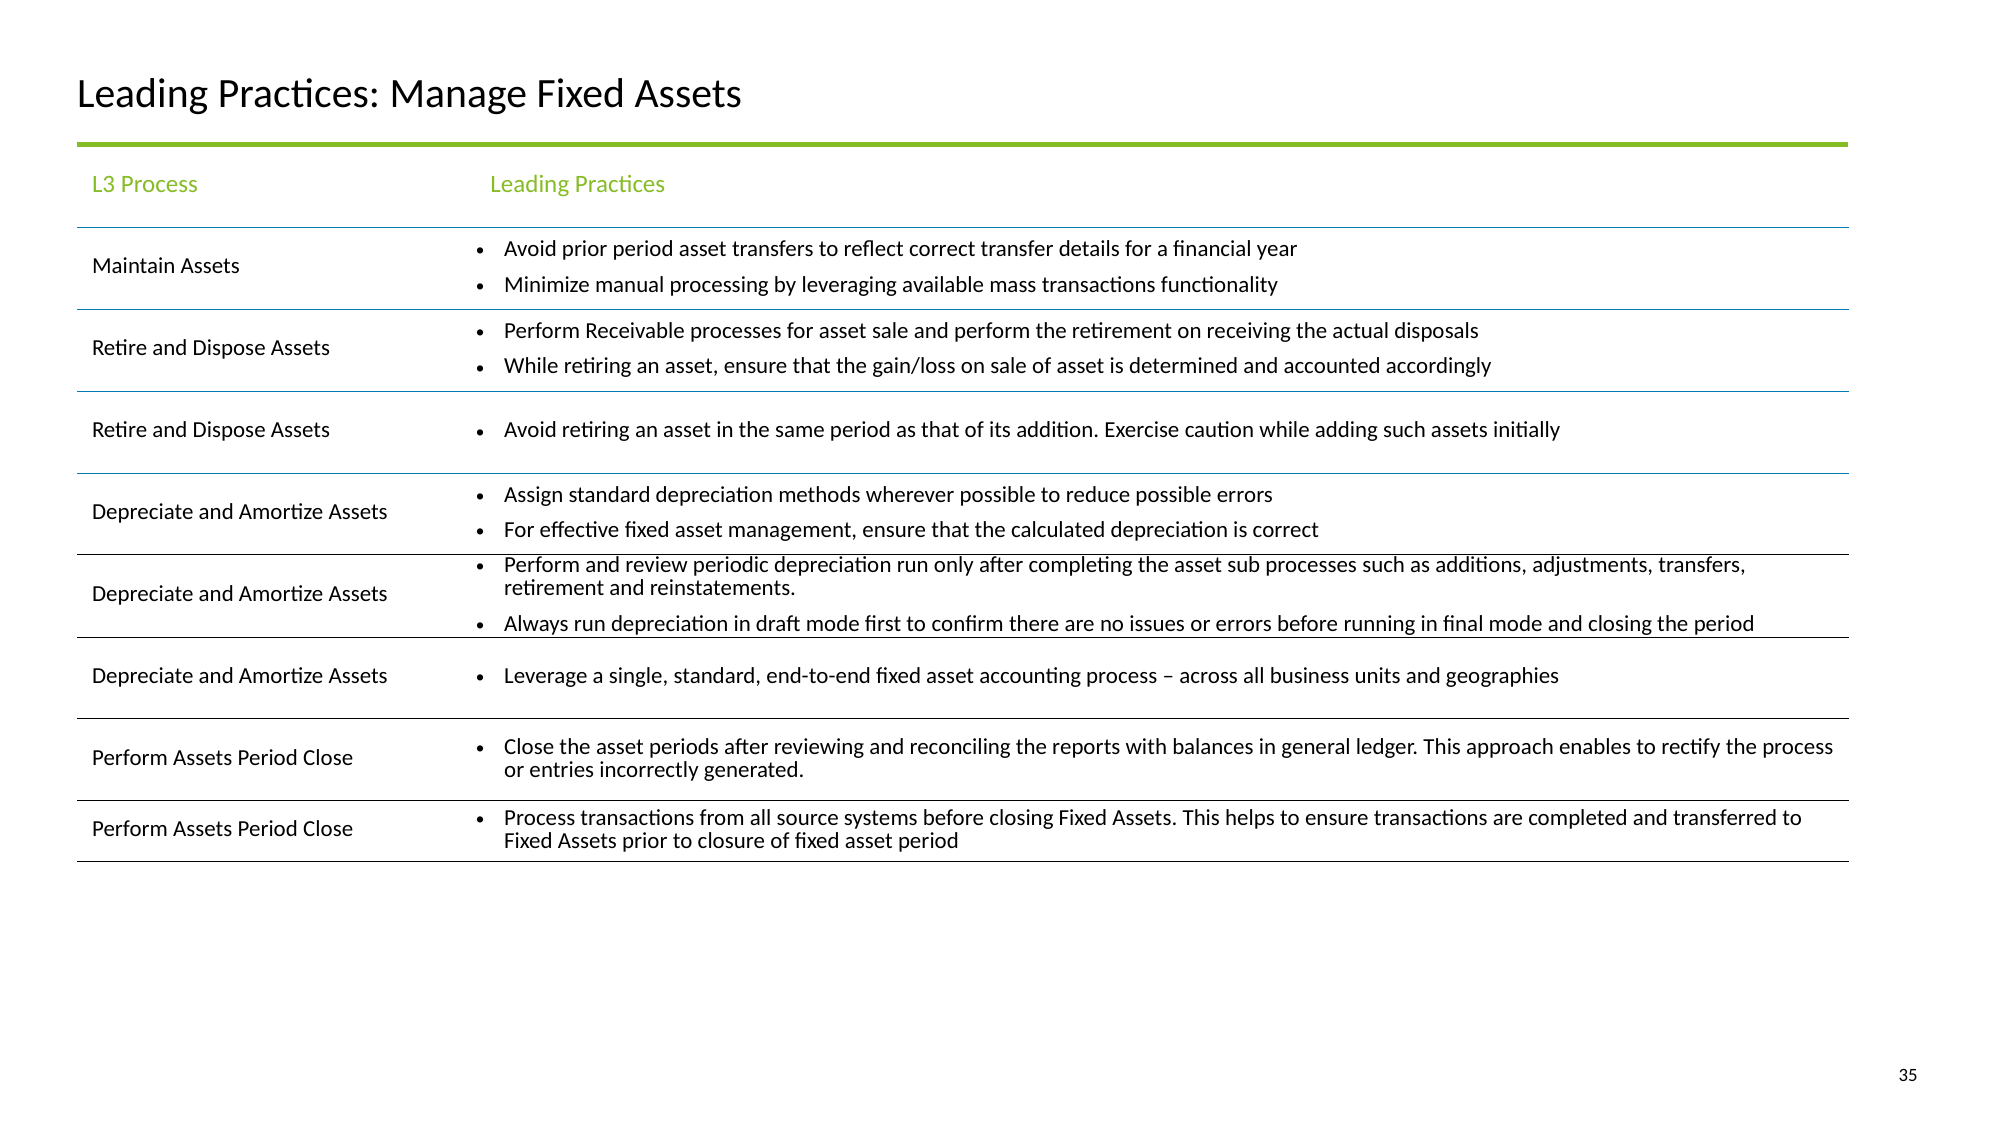

# Leading Practices: Manage Fixed Assets
| L3 Process | Leading Practices |
| --- | --- |
| Maintain Assets | Avoid prior period asset transfers to reflect correct transfer details for a financial year Minimize manual processing by leveraging available mass transactions functionality |
| Retire and Dispose Assets | Perform Receivable processes for asset sale and perform the retirement on receiving the actual disposals While retiring an asset, ensure that the gain/loss on sale of asset is determined and accounted accordingly |
| Retire and Dispose Assets | Avoid retiring an asset in the same period as that of its addition. Exercise caution while adding such assets initially |
| Depreciate and Amortize Assets | Assign standard depreciation methods wherever possible to reduce possible errors For effective fixed asset management, ensure that the calculated depreciation is correct |
| Depreciate and Amortize Assets | Perform and review periodic depreciation run only after completing the asset sub processes such as additions, adjustments, transfers, retirement and reinstatements. Always run depreciation in draft mode first to confirm there are no issues or errors before running in final mode and closing the period |
| Depreciate and Amortize Assets | Leverage a single, standard, end-to-end fixed asset accounting process – across all business units and geographies |
| Perform Assets Period Close | Close the asset periods after reviewing and reconciling the reports with balances in general ledger. This approach enables to rectify the process or entries incorrectly generated. |
| Perform Assets Period Close | Process transactions from all source systems before closing Fixed Assets. This helps to ensure transactions are completed and transferred to Fixed Assets prior to closure of fixed asset period |